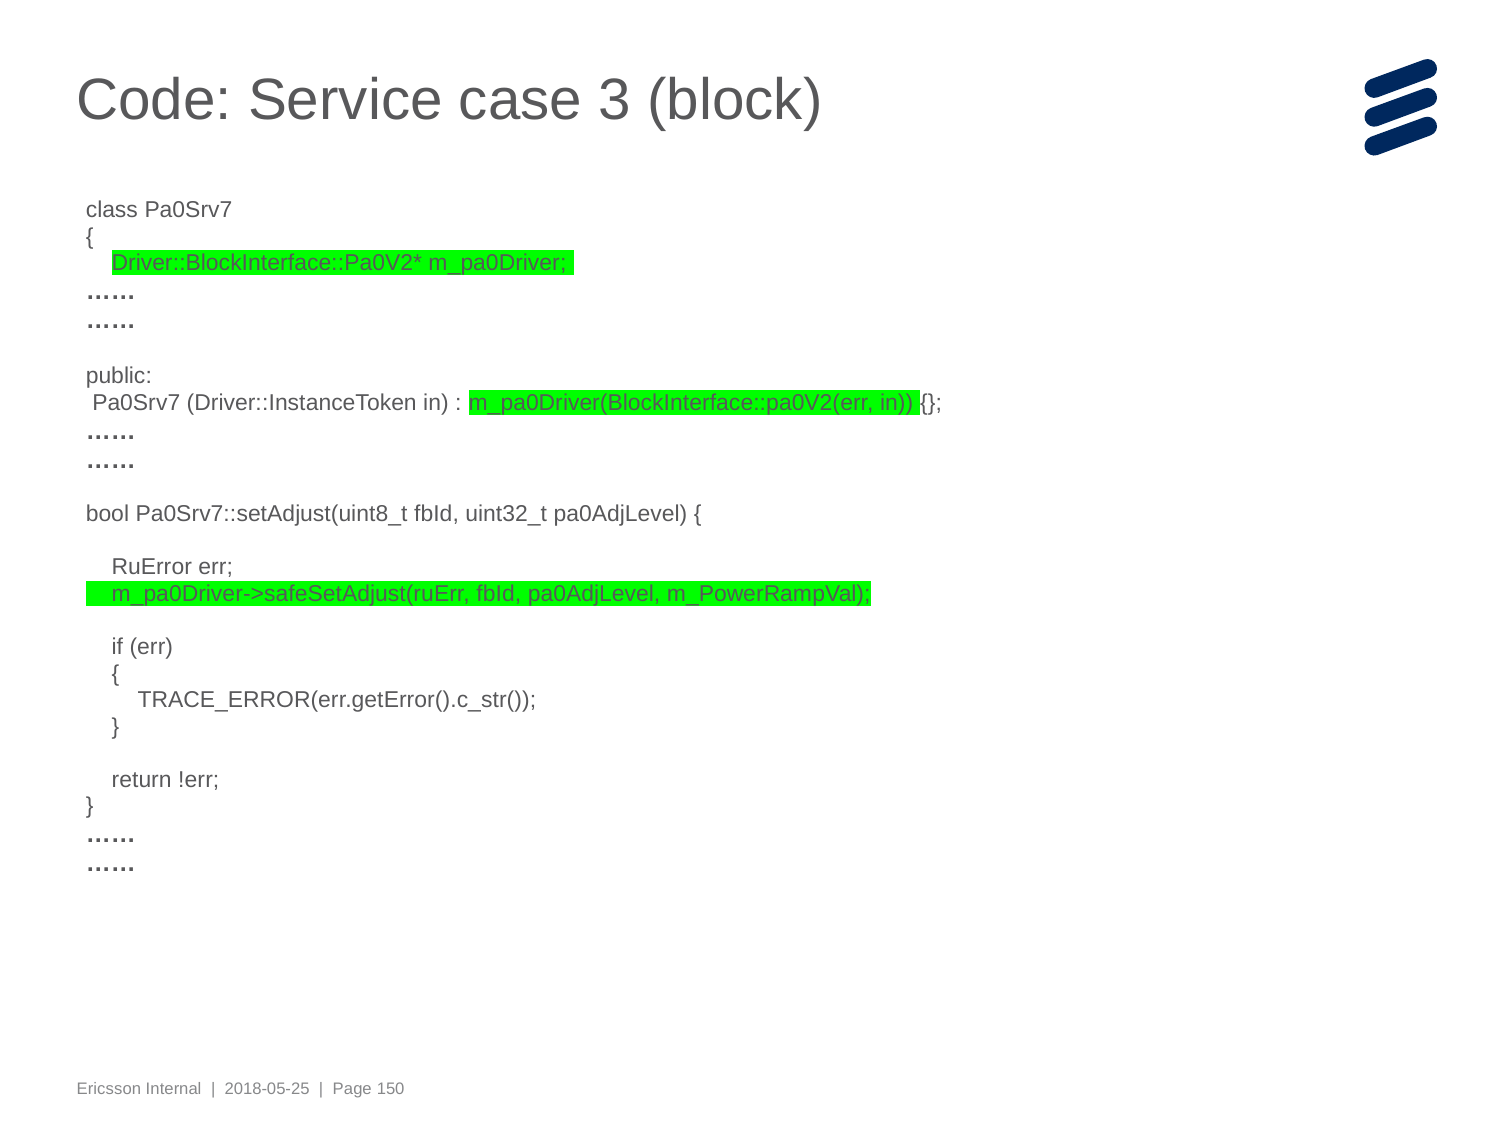

# Code: Service case 3 (block)
class Pa0Srv7
{
    Driver::BlockInterface::Pa0V2* m_pa0Driver;
……
……

public:
 Pa0Srv7 (Driver::InstanceToken in) : m_pa0Driver(BlockInterface::pa0V2(err, in)) {};
……
……

bool Pa0Srv7::setAdjust(uint8_t fbId, uint32_t pa0AdjLevel) {

    RuError err;
    m_pa0Driver->safeSetAdjust(ruErr, fbId, pa0AdjLevel, m_PowerRampVal);

    if (err)
    {
        TRACE_ERROR(err.getError().c_str());
    }

    return !err;
}
……
……